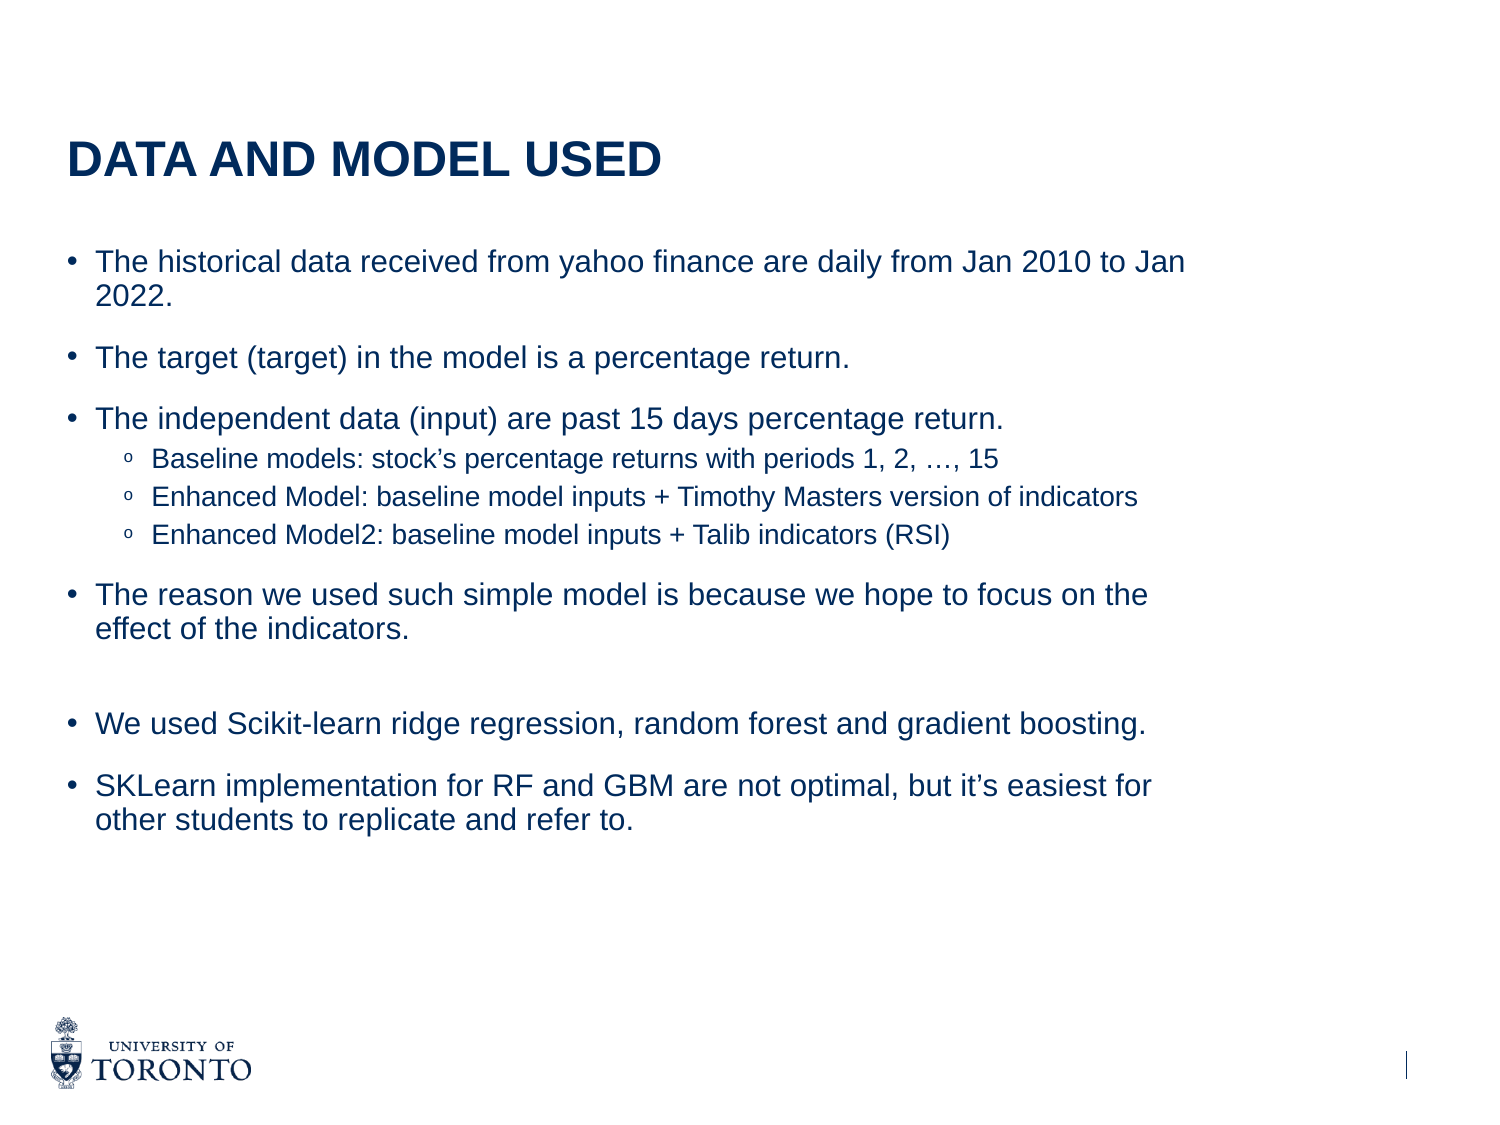

# Data and Model Used
The historical data received from yahoo finance are daily from Jan 2010 to Jan 2022.
The target (target) in the model is a percentage return.
The independent data (input) are past 15 days percentage return.
Baseline models: stock’s percentage returns with periods 1, 2, …, 15
Enhanced Model: baseline model inputs + Timothy Masters version of indicators
Enhanced Model2: baseline model inputs + Talib indicators (RSI)
The reason we used such simple model is because we hope to focus on the effect of the indicators.
We used Scikit-learn ridge regression, random forest and gradient boosting.
SKLearn implementation for RF and GBM are not optimal, but it’s easiest for other students to replicate and refer to.